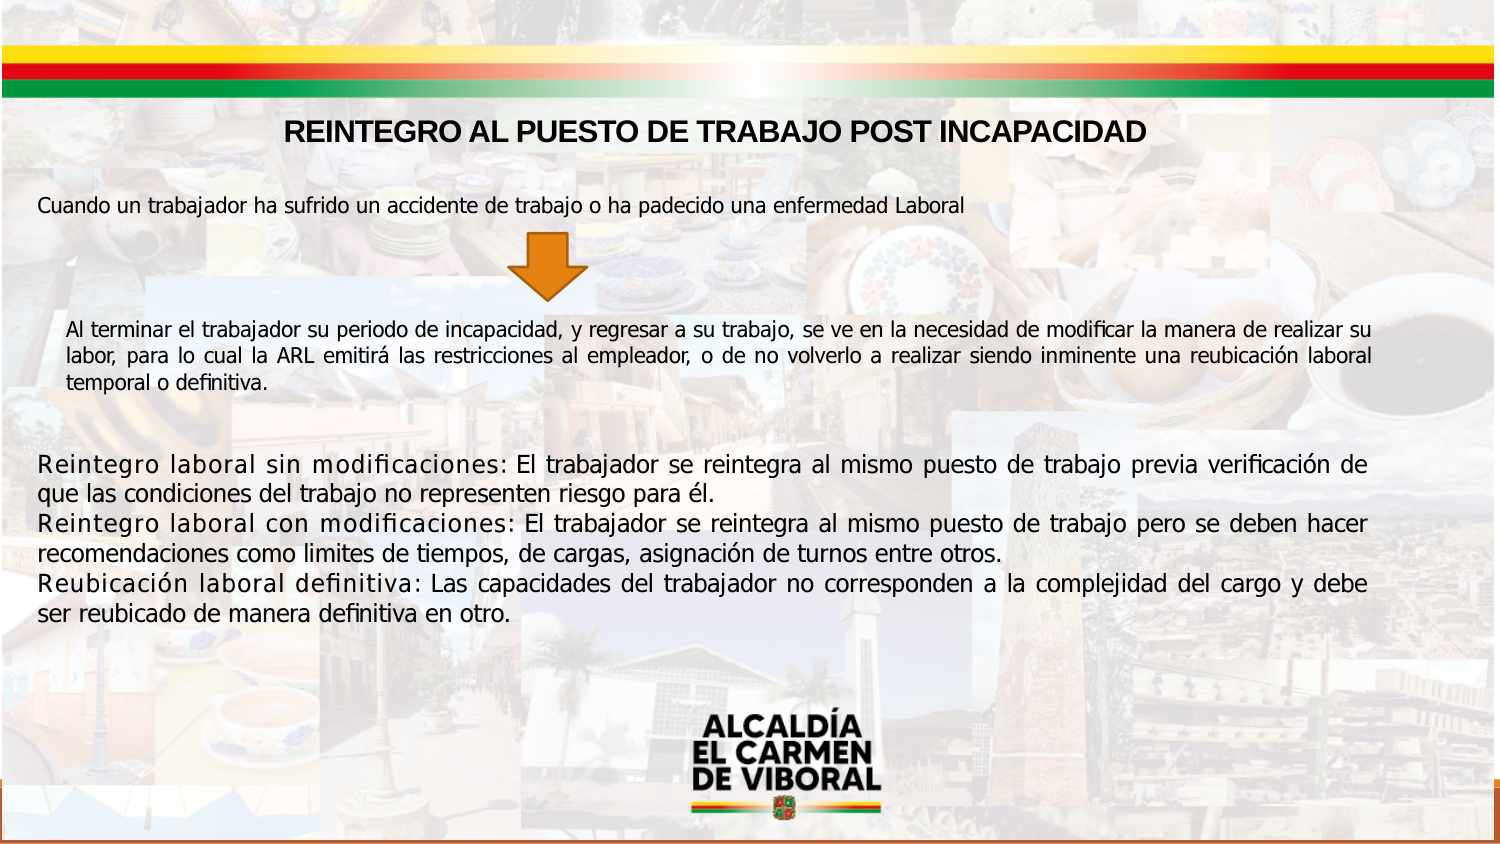

# REINTEGRO AL PUESTO DE TRABAJO POST INCAPACIDAD
Cuando un trabajador ha sufrido un accidente de trabajo o ha padecido una enfermedad Laboral

Al terminar el trabajador su periodo de incapacidad, y regresar a su trabajo, se ve en la necesidad de modificar la manera de realizar su labor, para lo cual la ARL emitirá las restricciones al empleador, o de no volverlo a realizar siendo inminente una reubicación laboral temporal o definitiva.
Reintegro laboral sin modificaciones: El trabajador se reintegra al mismo puesto de trabajo previa verificación de que las condiciones del trabajo no representen riesgo para él.
Reintegro laboral con modificaciones: El trabajador se reintegra al mismo puesto de trabajo pero se deben hacer recomendaciones como limites de tiempos, de cargas, asignación de turnos entre otros.
Reubicación laboral definitiva: Las capacidades del trabajador no corresponden a la complejidad del cargo y debe ser reubicado de manera definitiva en otro.